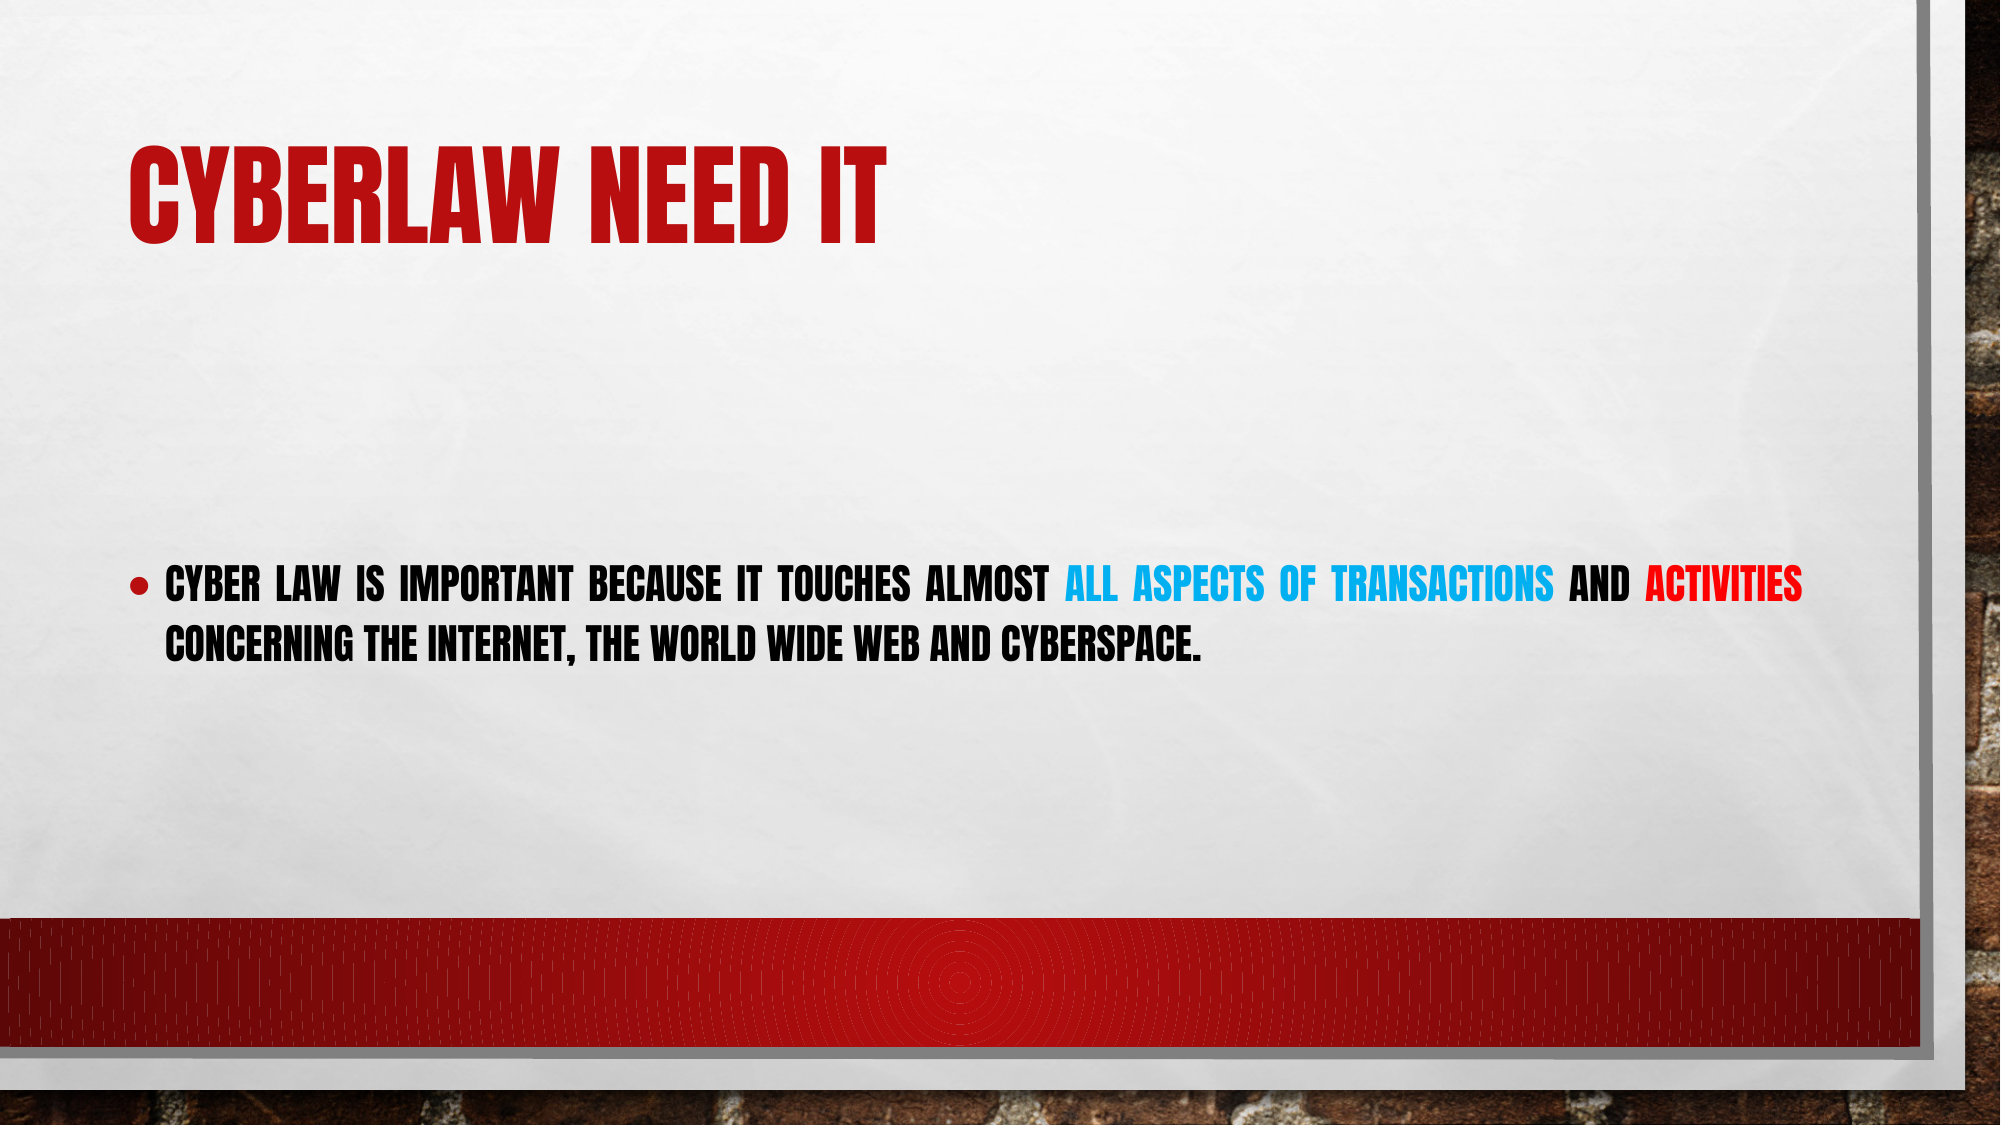

# Cyberlaw need it
Cyber law is important because it touches almost all aspects of transactions and activities concerning the Internet, the World Wide Web and Cyberspace.